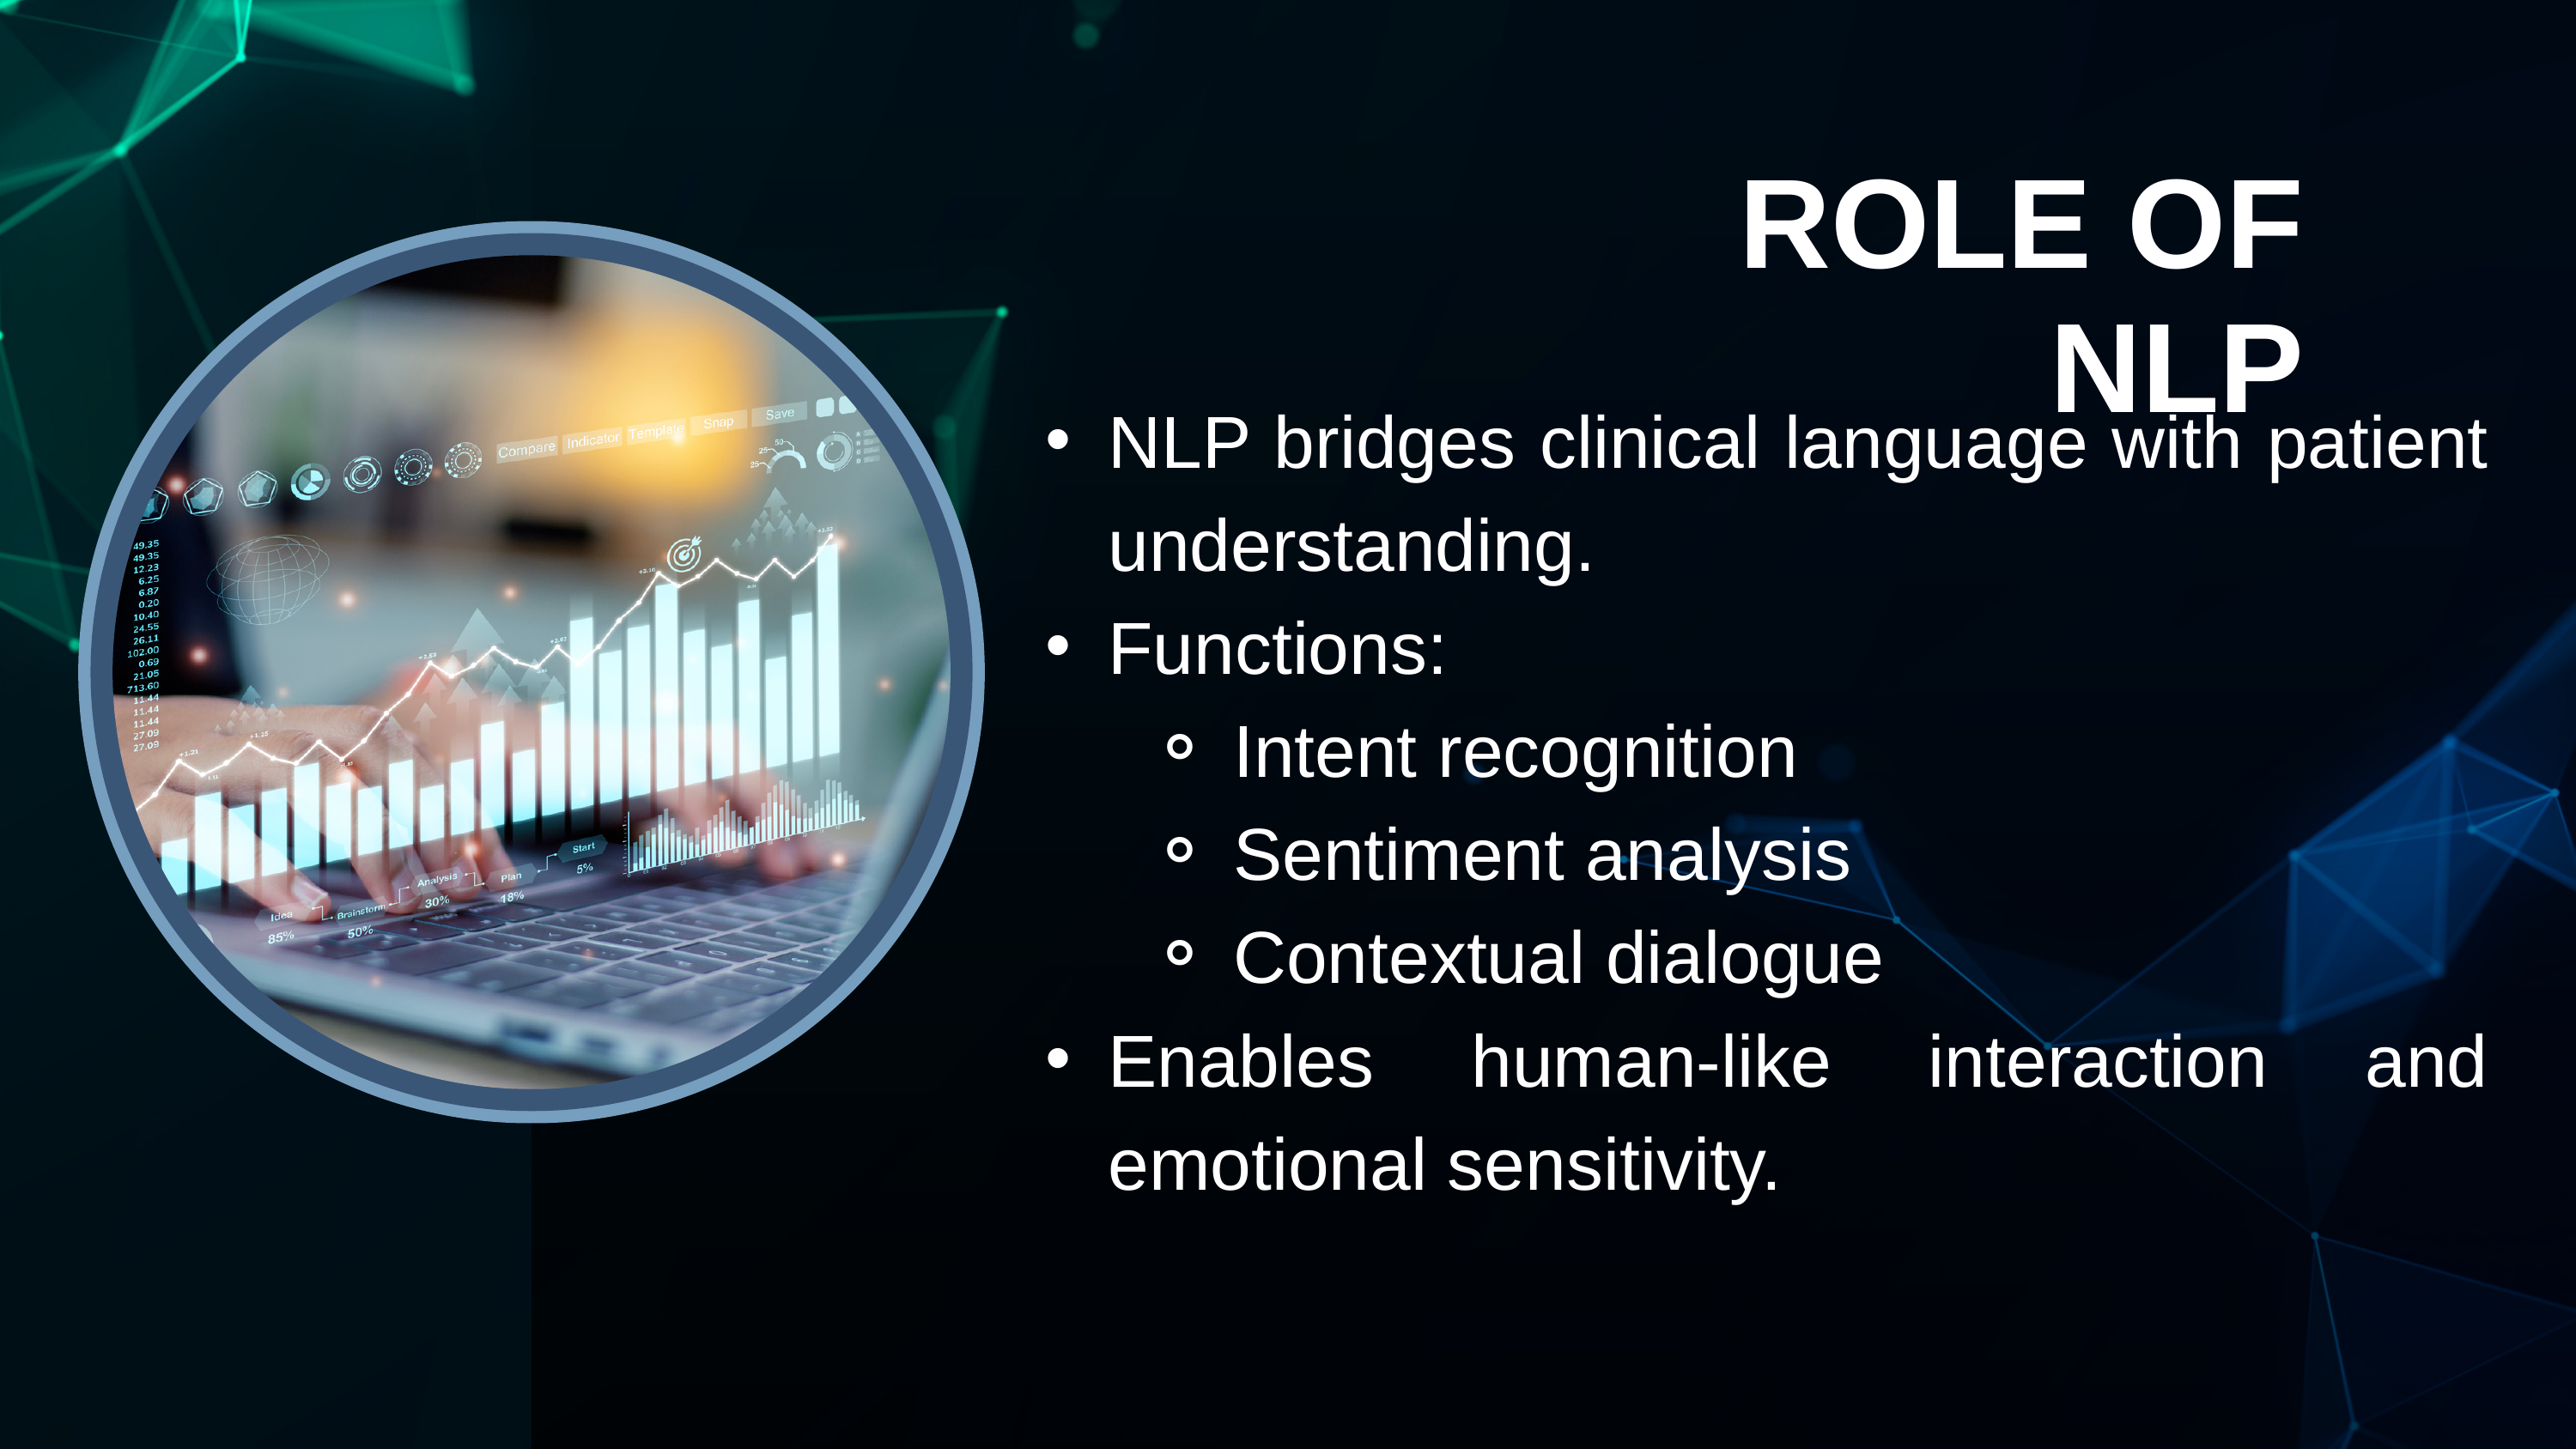

ROLE OF NLP

NLP bridges clinical language with patient understanding.
Functions:
Intent recognition
Sentiment analysis
Contextual dialogue
Enables human-like interaction and emotional sensitivity.